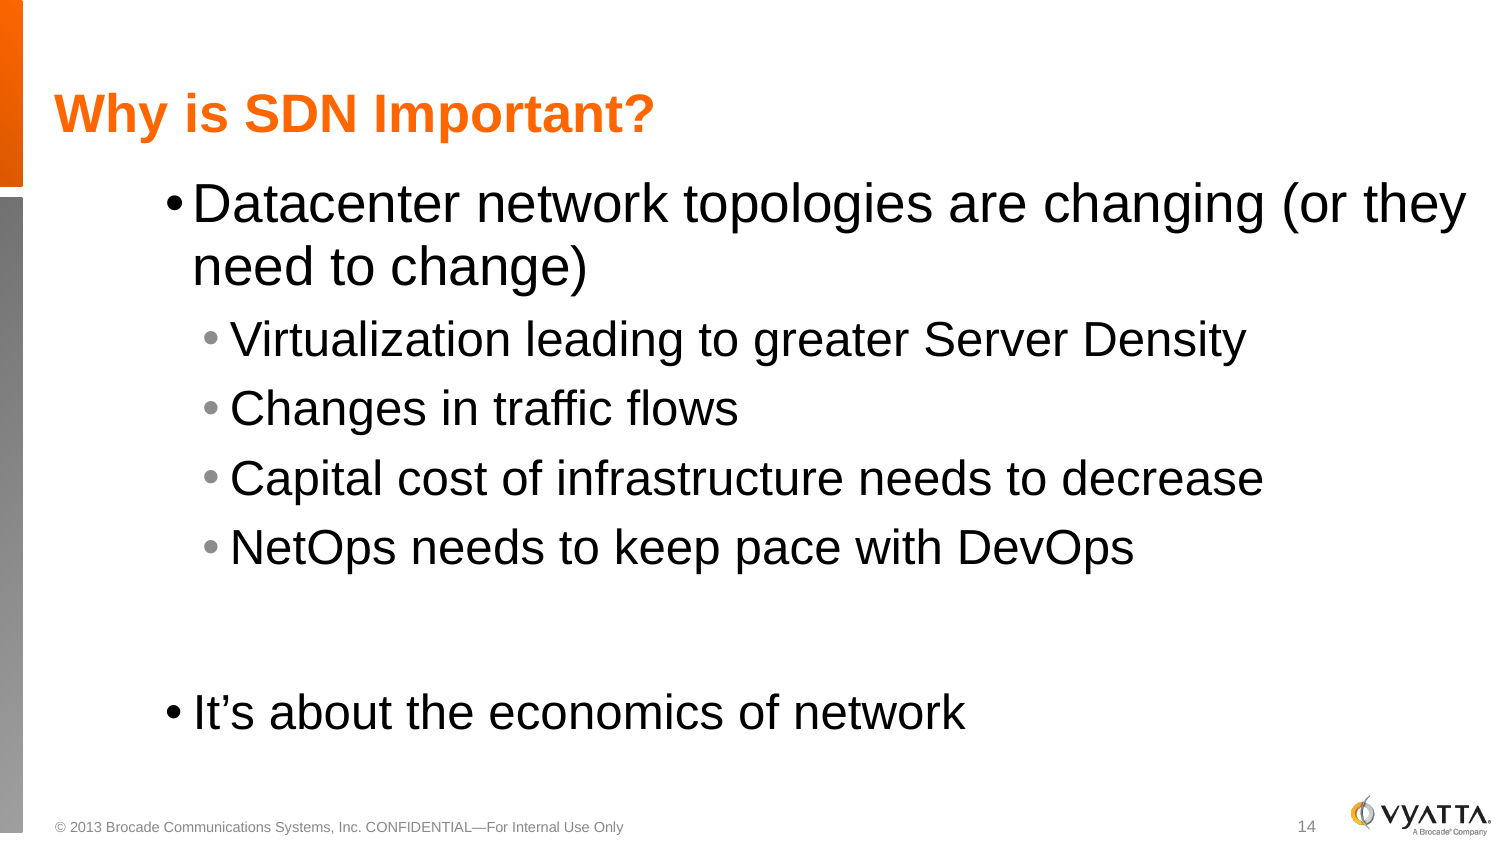

# Why is SDN Important?
Datacenter network topologies are changing (or they need to change)
Virtualization leading to greater Server Density
Changes in traffic flows
Capital cost of infrastructure needs to decrease
NetOps needs to keep pace with DevOps

It’s about the economics of network
14
© 2013 Brocade Communications Systems, Inc. CONFIDENTIAL—For Internal Use Only